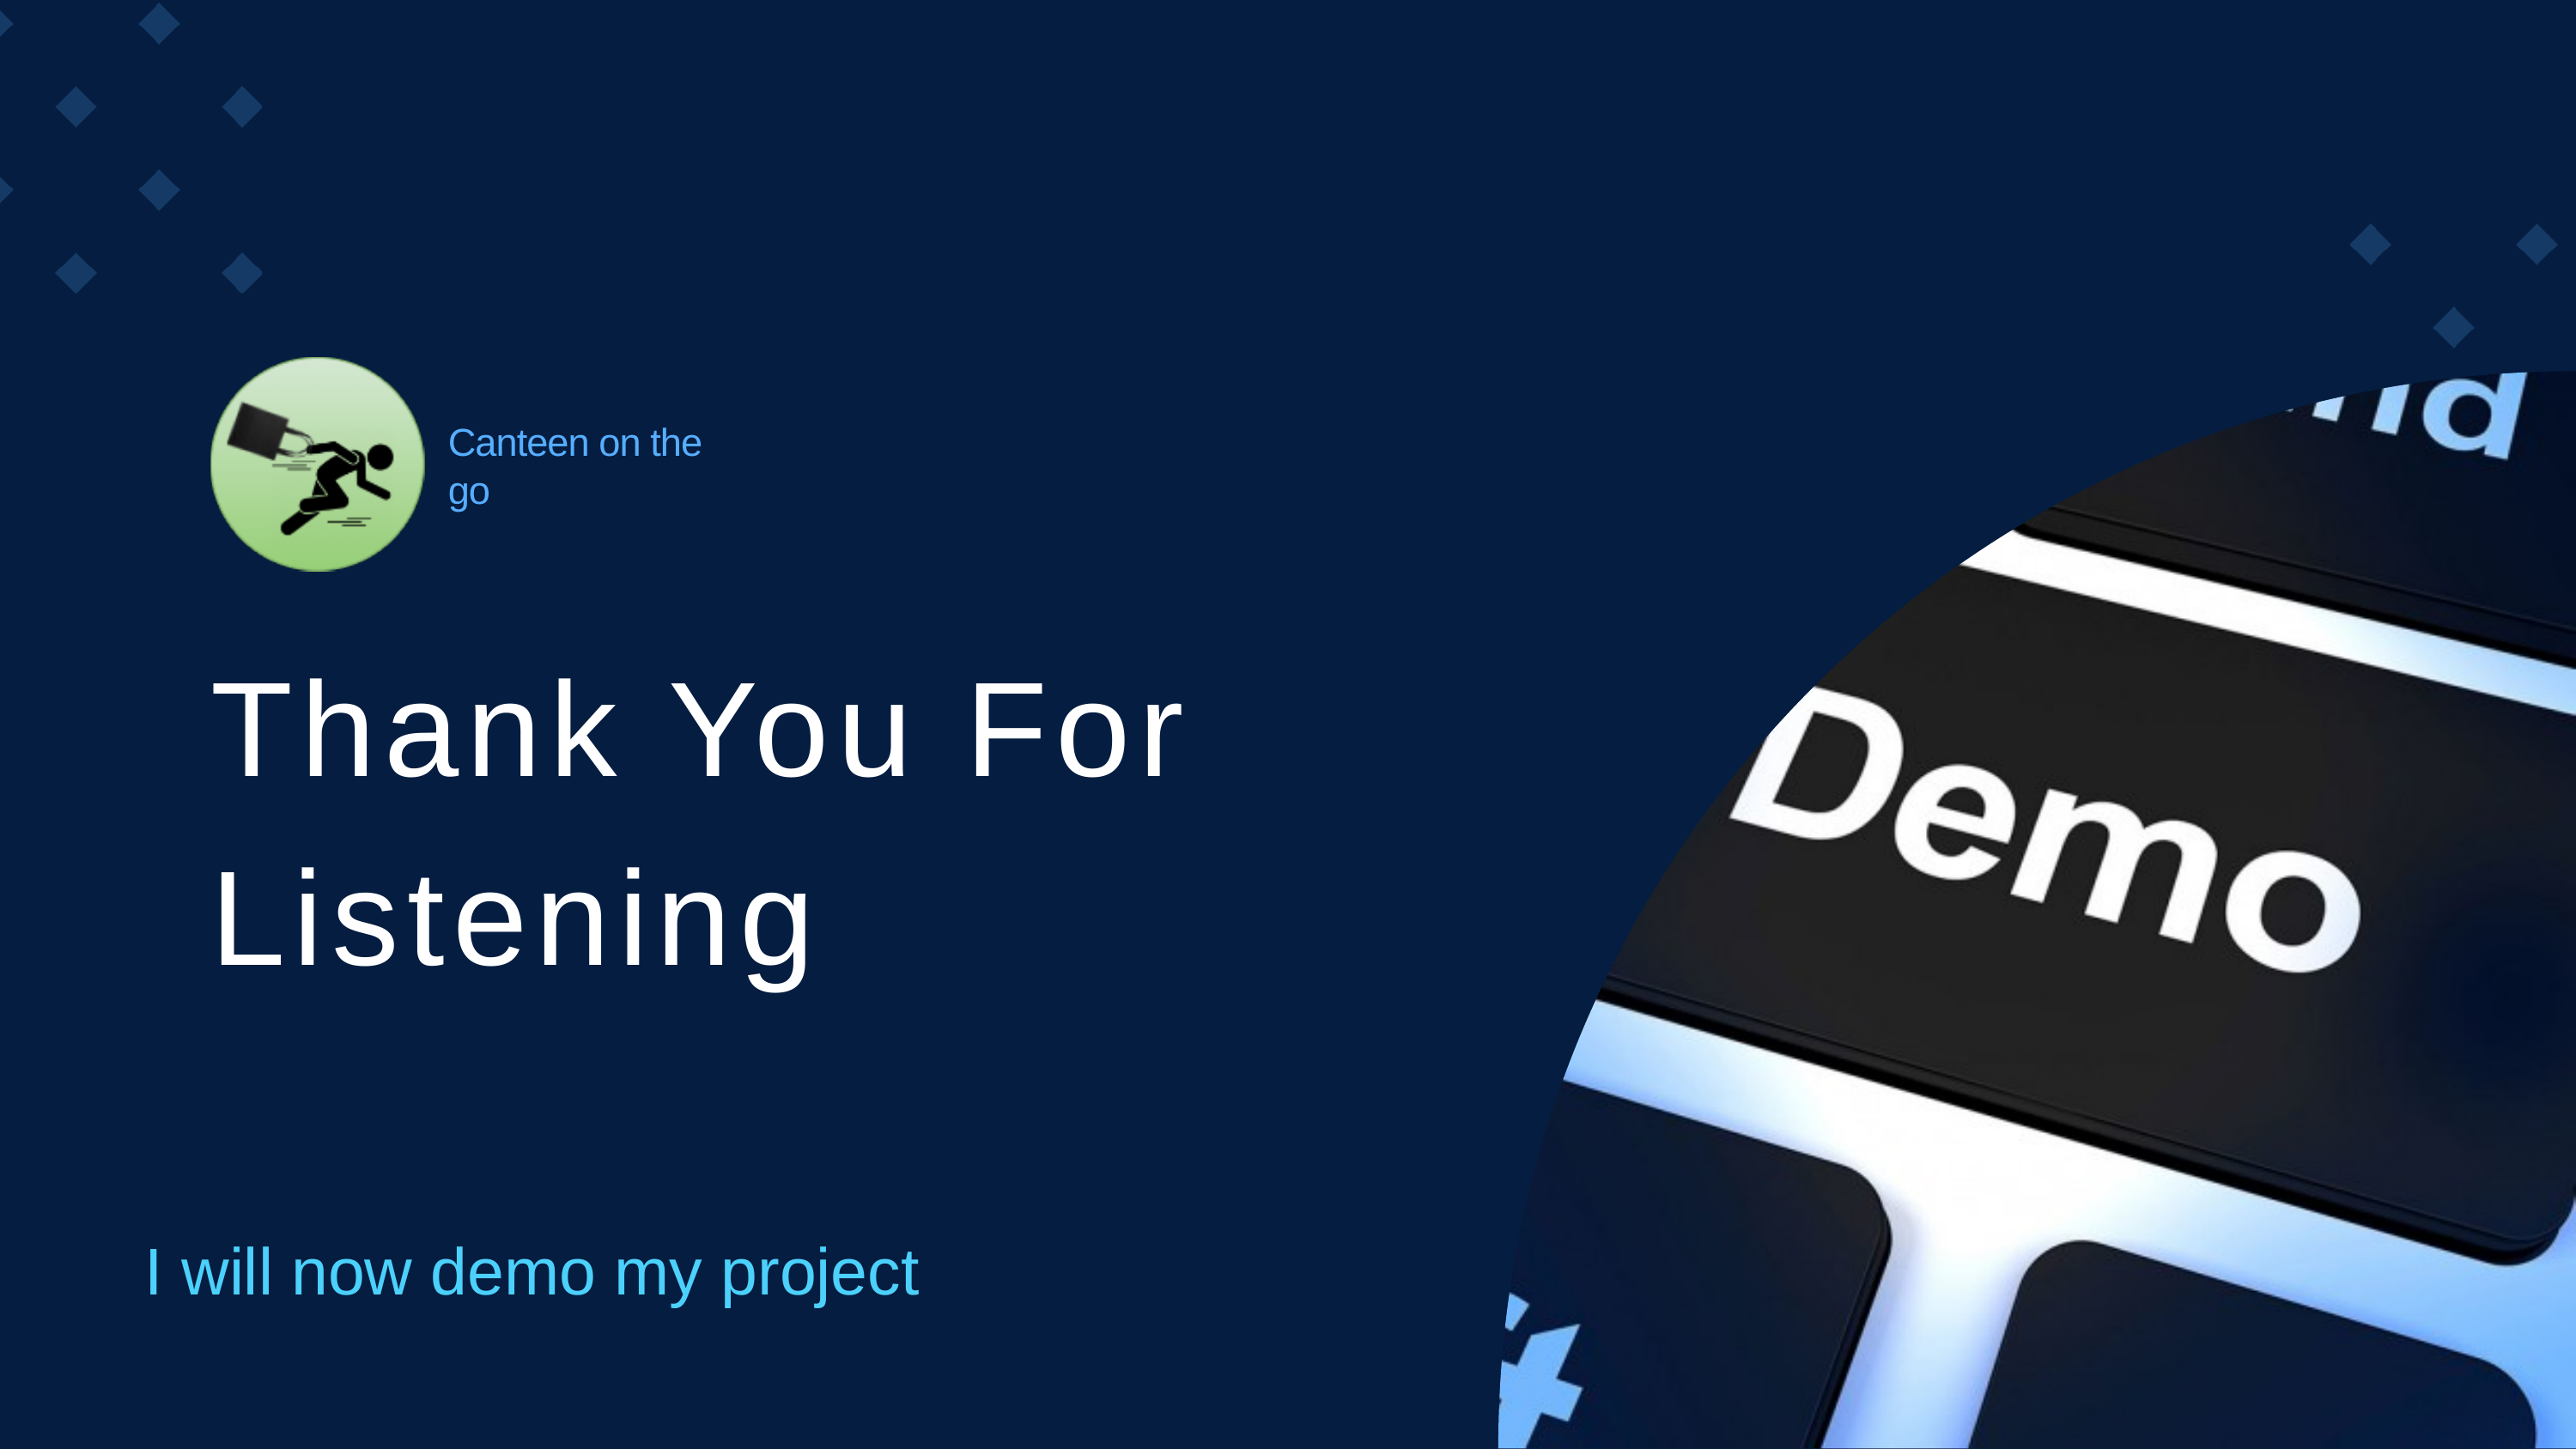

Canteen on the go
Thank You For Listening
I will now demo my project